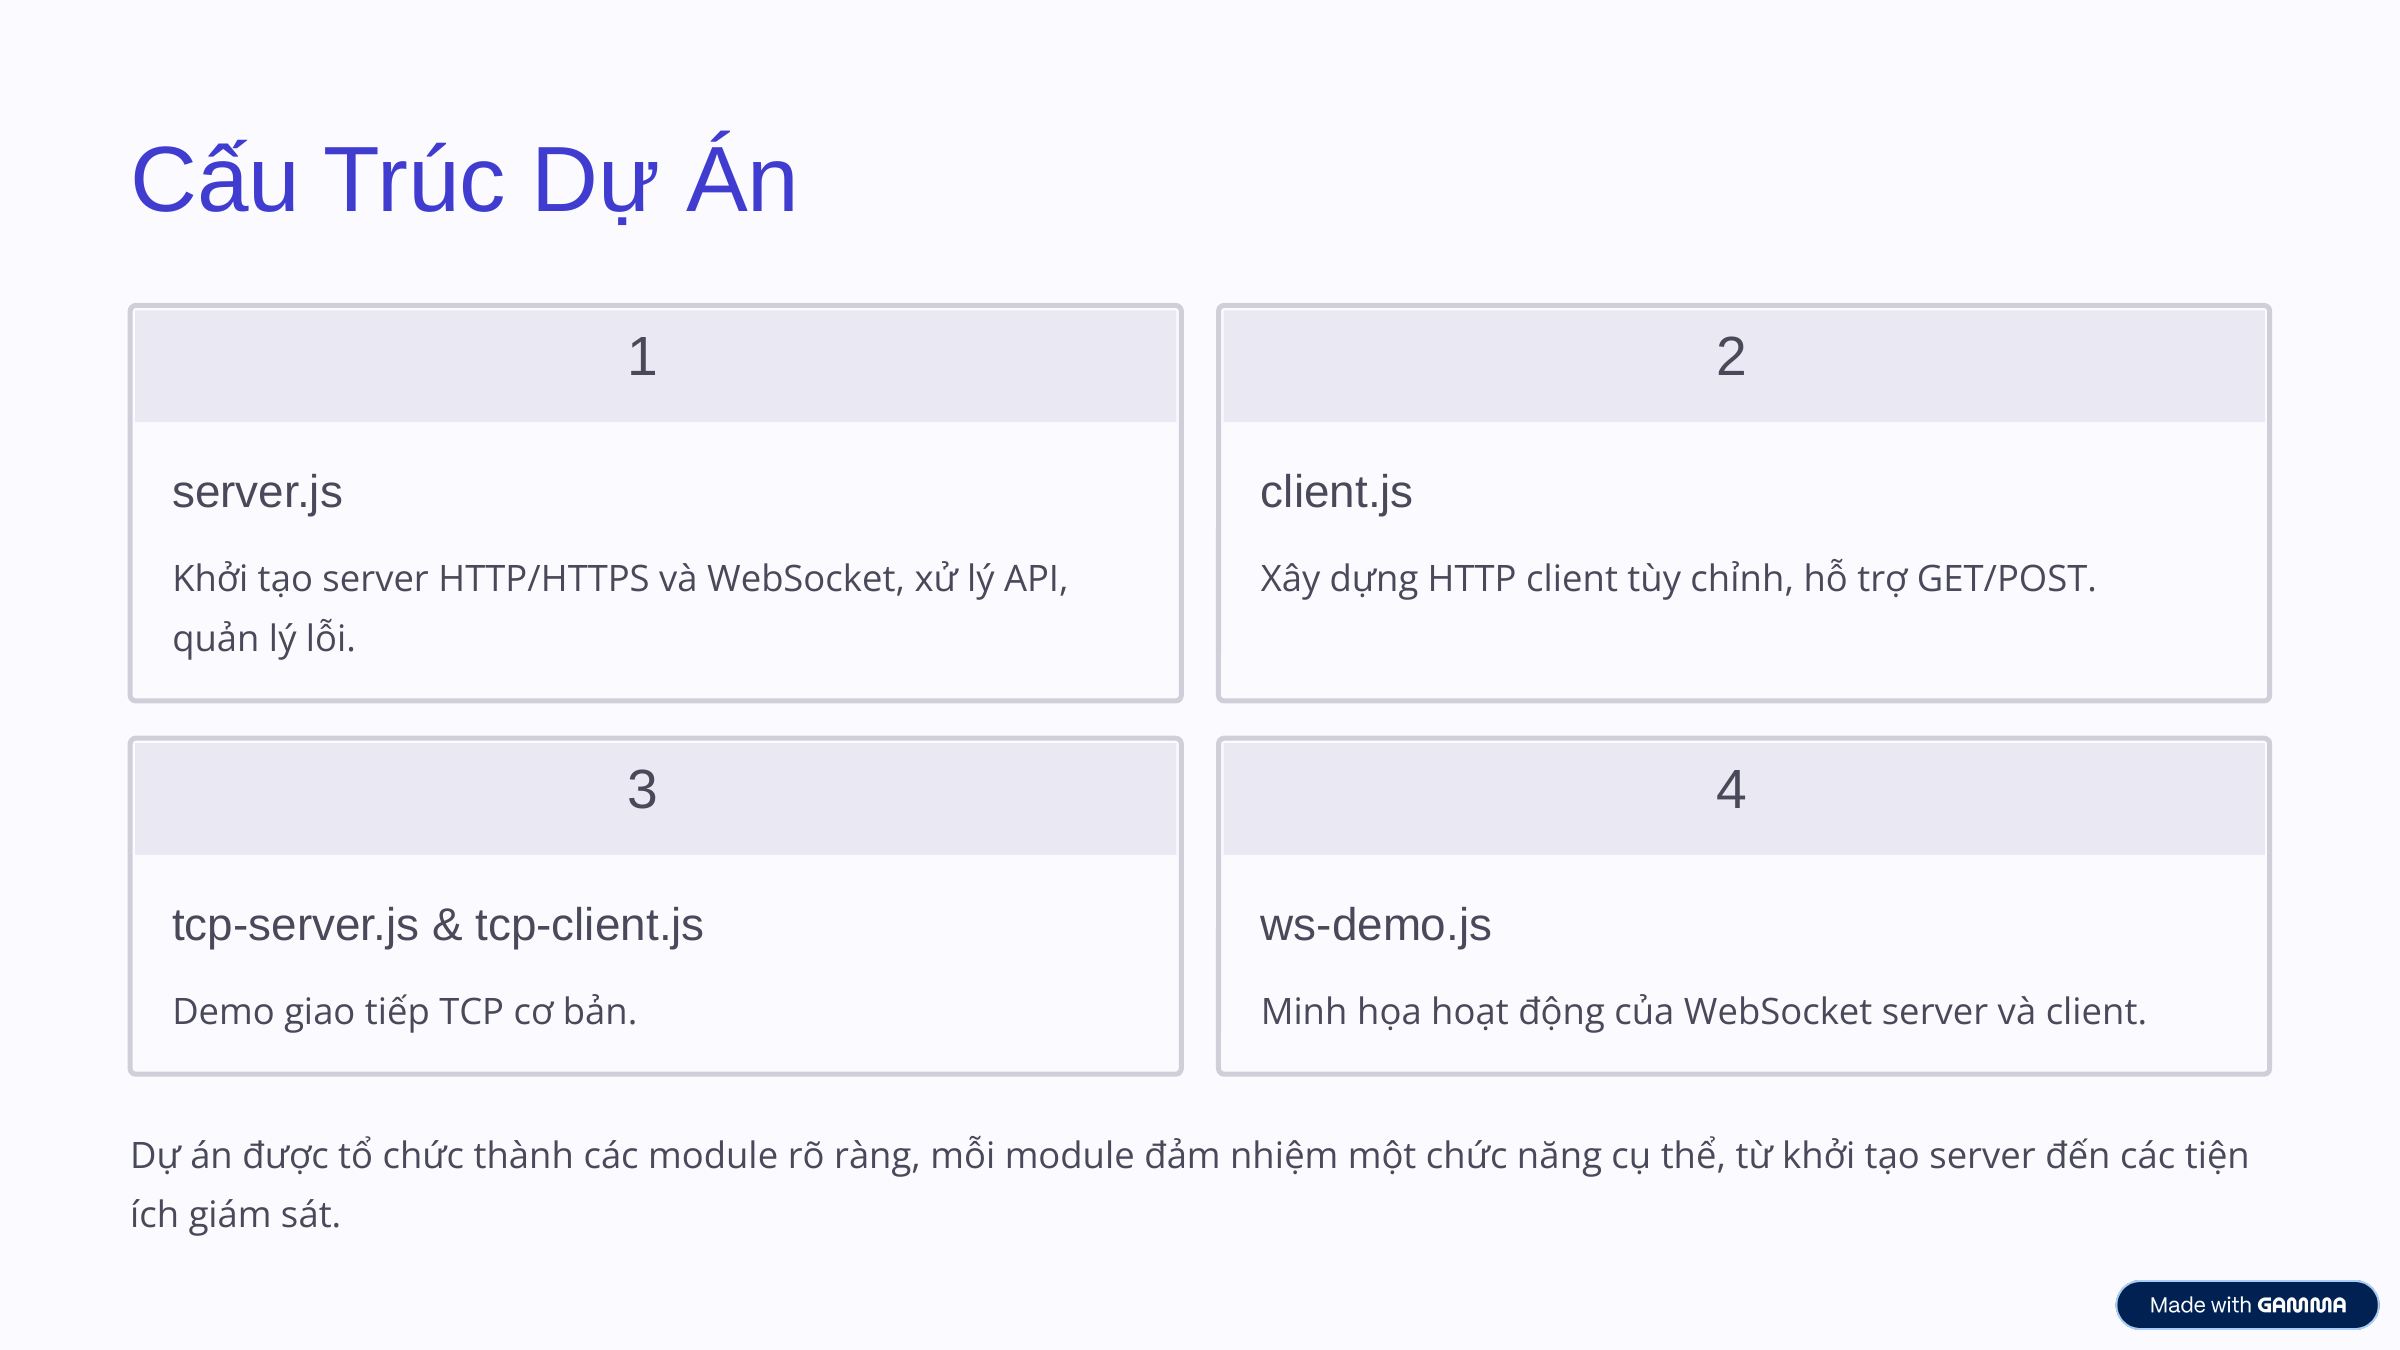

Cấu Trúc Dự Án

1
2
server.js
client.js
Khởi tạo server HTTP/HTTPS và WebSocket, xử lý API, quản lý lỗi.
Xây dựng HTTP client tùy chỉnh, hỗ trợ GET/POST.

3
4
tcp-server.js & tcp-client.js
ws-demo.js
Demo giao tiếp TCP cơ bản.
Minh họa hoạt động của WebSocket server và client.
Dự án được tổ chức thành các module rõ ràng, mỗi module đảm nhiệm một chức năng cụ thể, từ khởi tạo server đến các tiện ích giám sát.